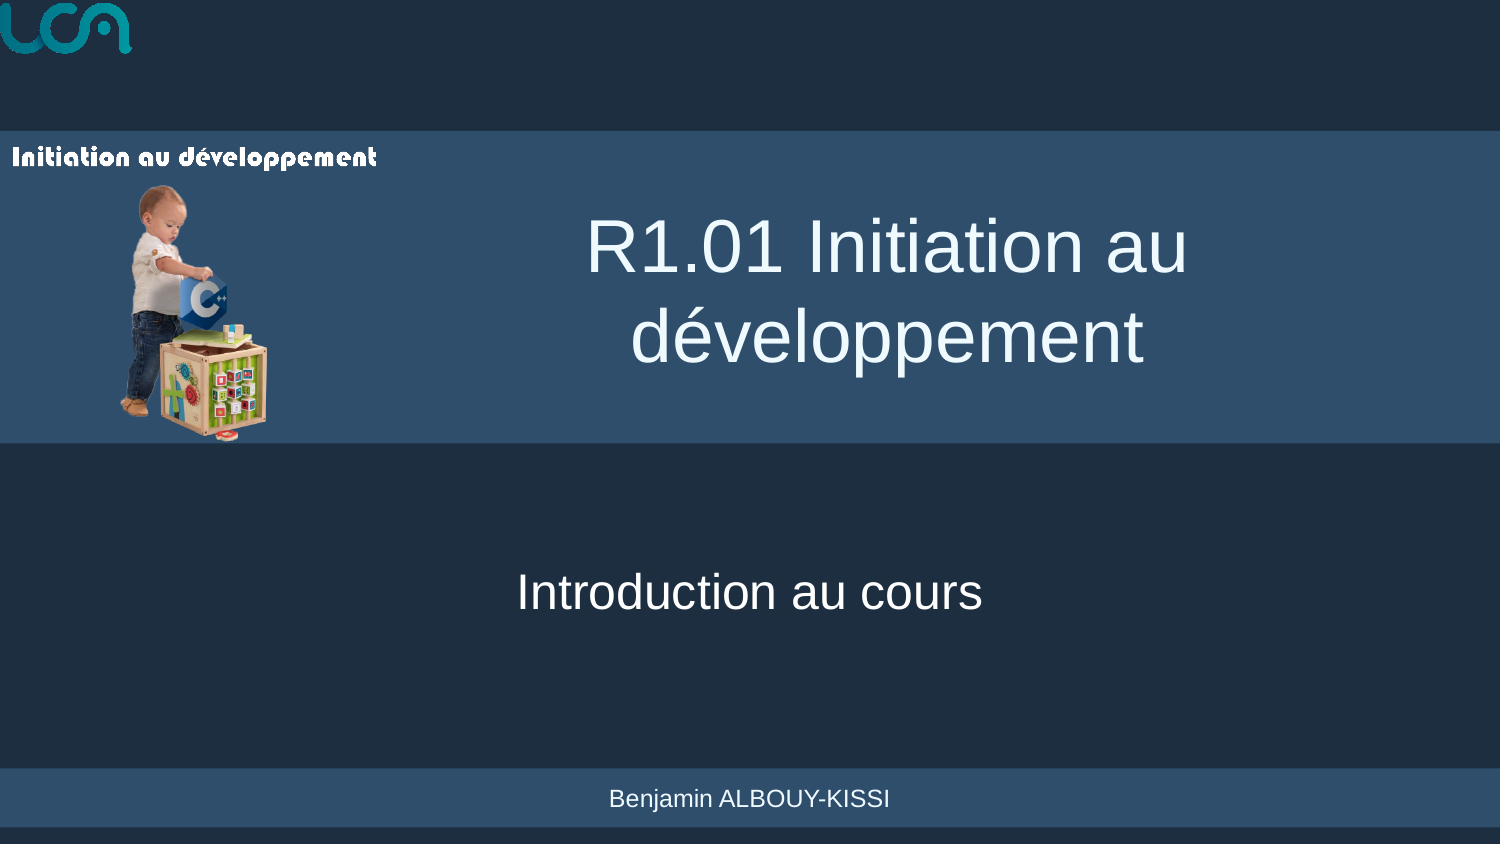

# R1.01 Initiation au développement
Introduction au cours
Benjamin ALBOUY-KISSI